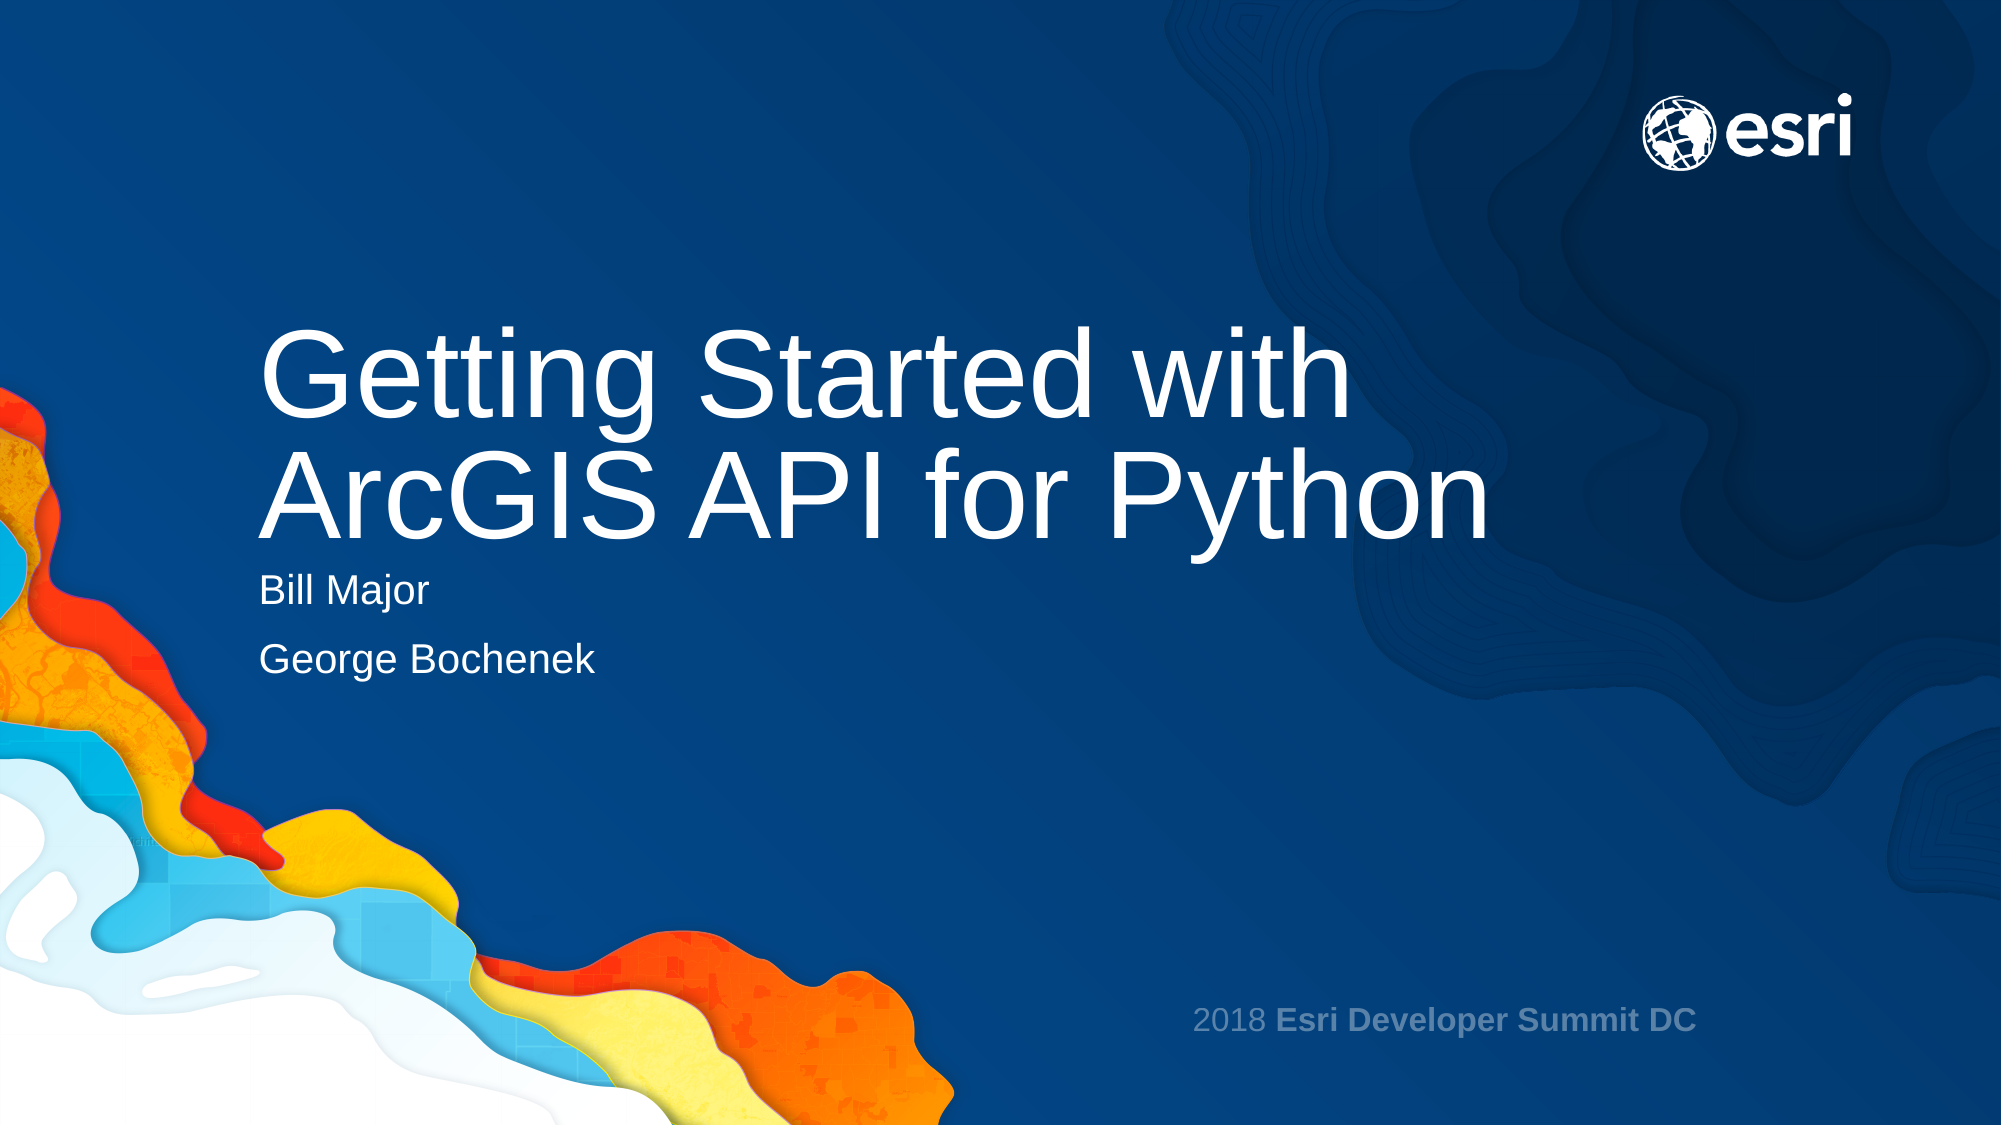

# Getting Started with ArcGIS API for Python
Bill Major
George Bochenek
2018 Esri Developer Summit DC